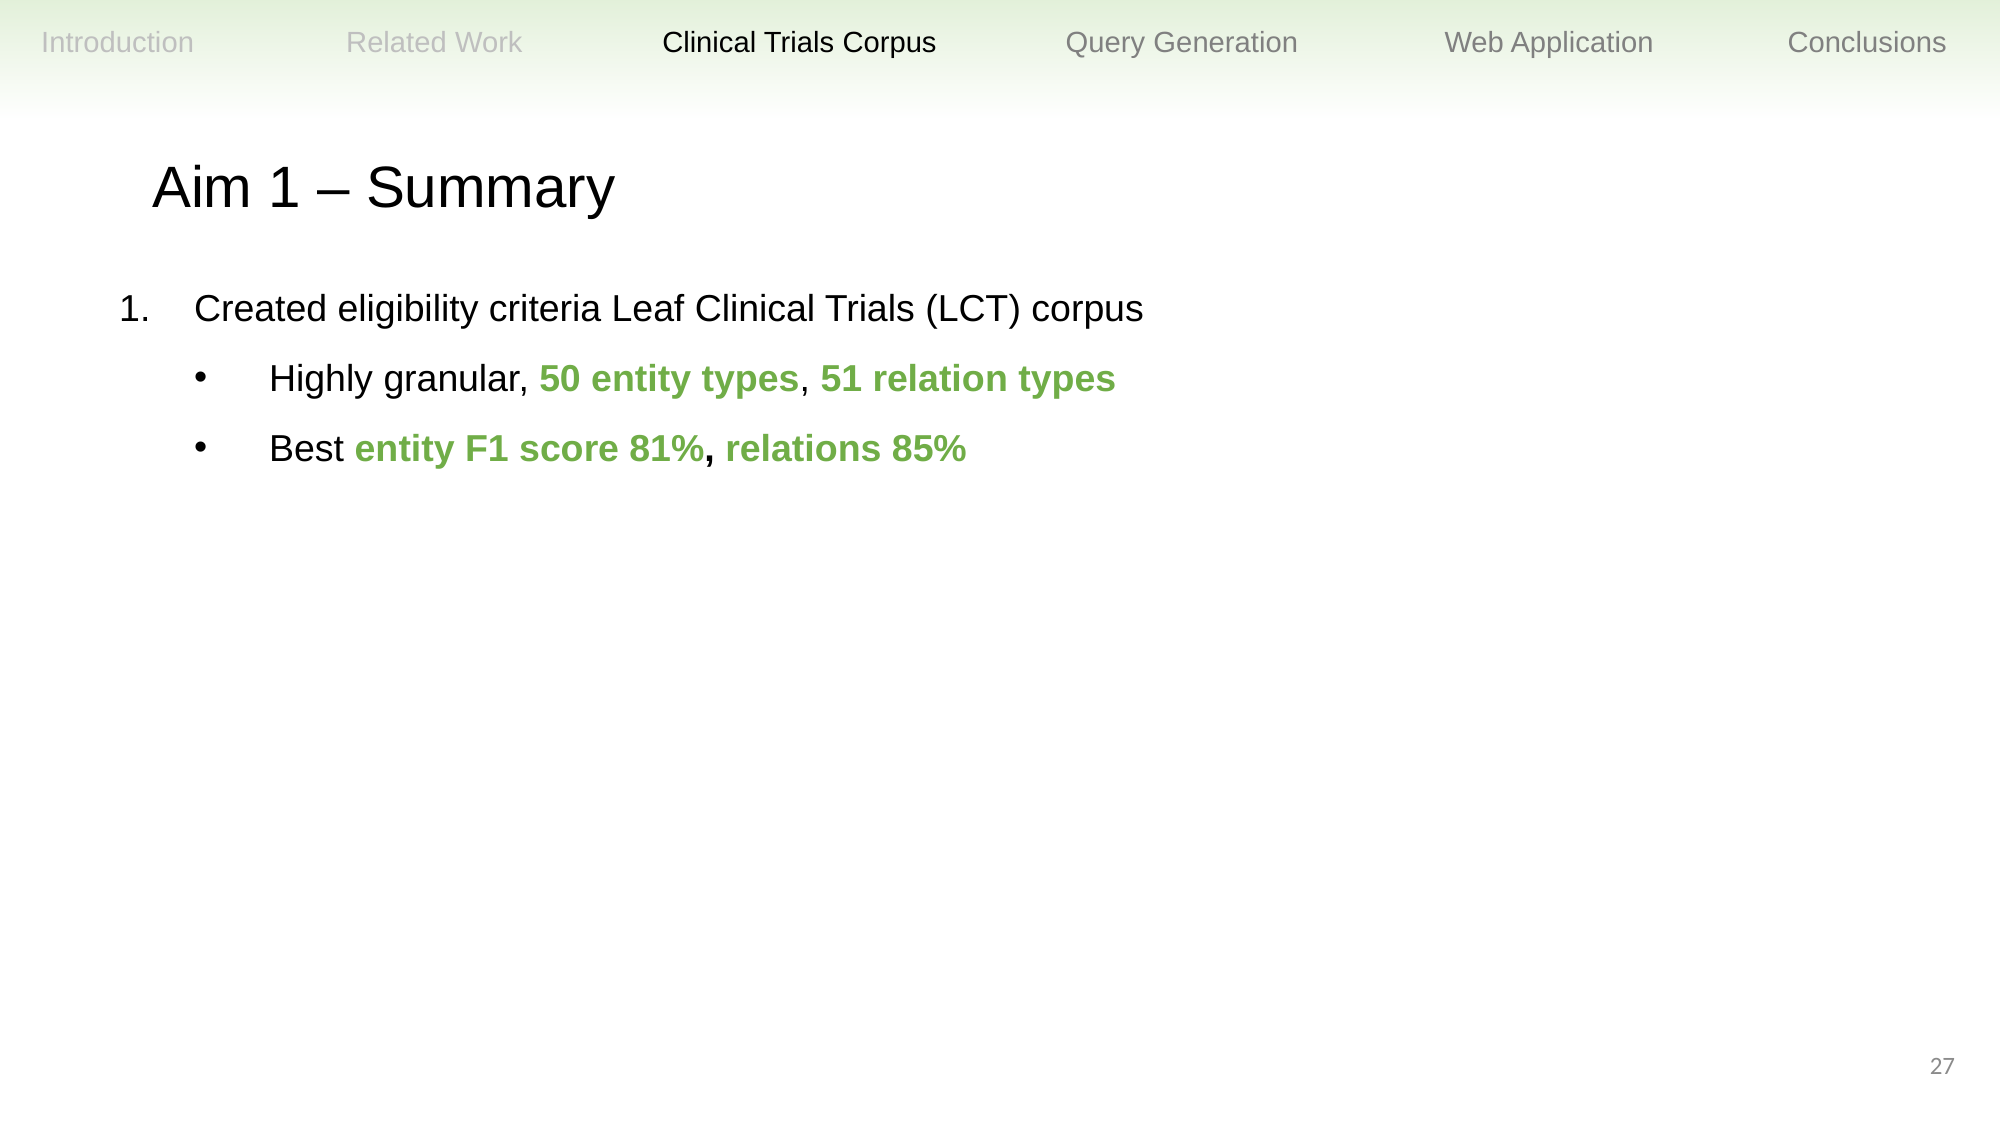

Related Work
Clinical Trials Corpus
Query Generation
Web Application
Conclusions
Introduction
Aim 1 – Summary
Created eligibility criteria Leaf Clinical Trials (LCT) corpus
Highly granular, 50 entity types, 51 relation types
Best entity F1 score 81%, relations 85%
27